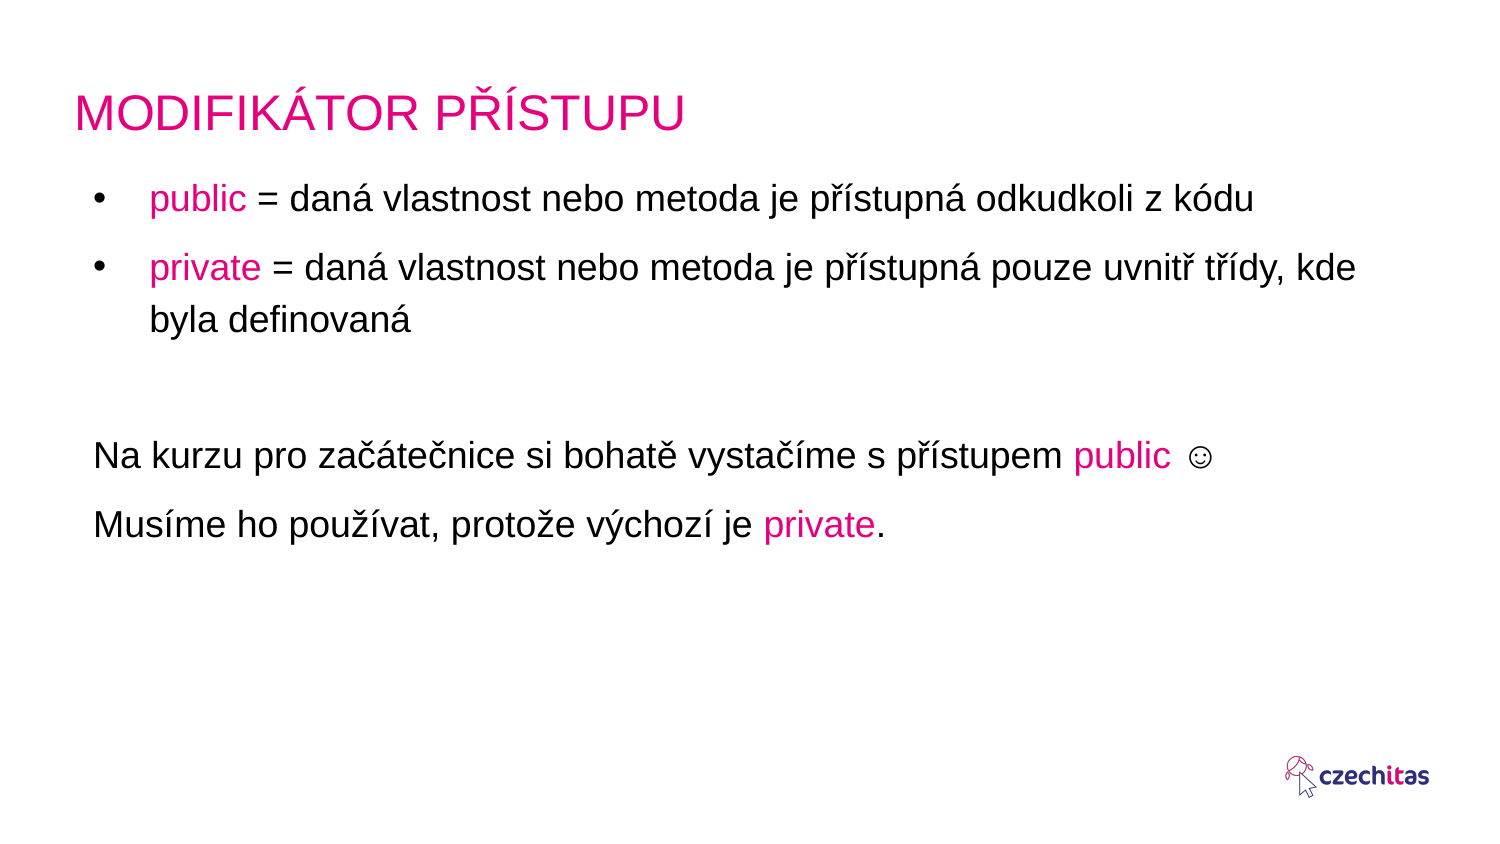

# MODIFIKÁTOR PŘÍSTUPU
public = daná vlastnost nebo metoda je přístupná odkudkoli z kódu
private = daná vlastnost nebo metoda je přístupná pouze uvnitř třídy, kde byla definovaná

Na kurzu pro začátečnice si bohatě vystačíme s přístupem public ☺
Musíme ho používat, protože výchozí je private.